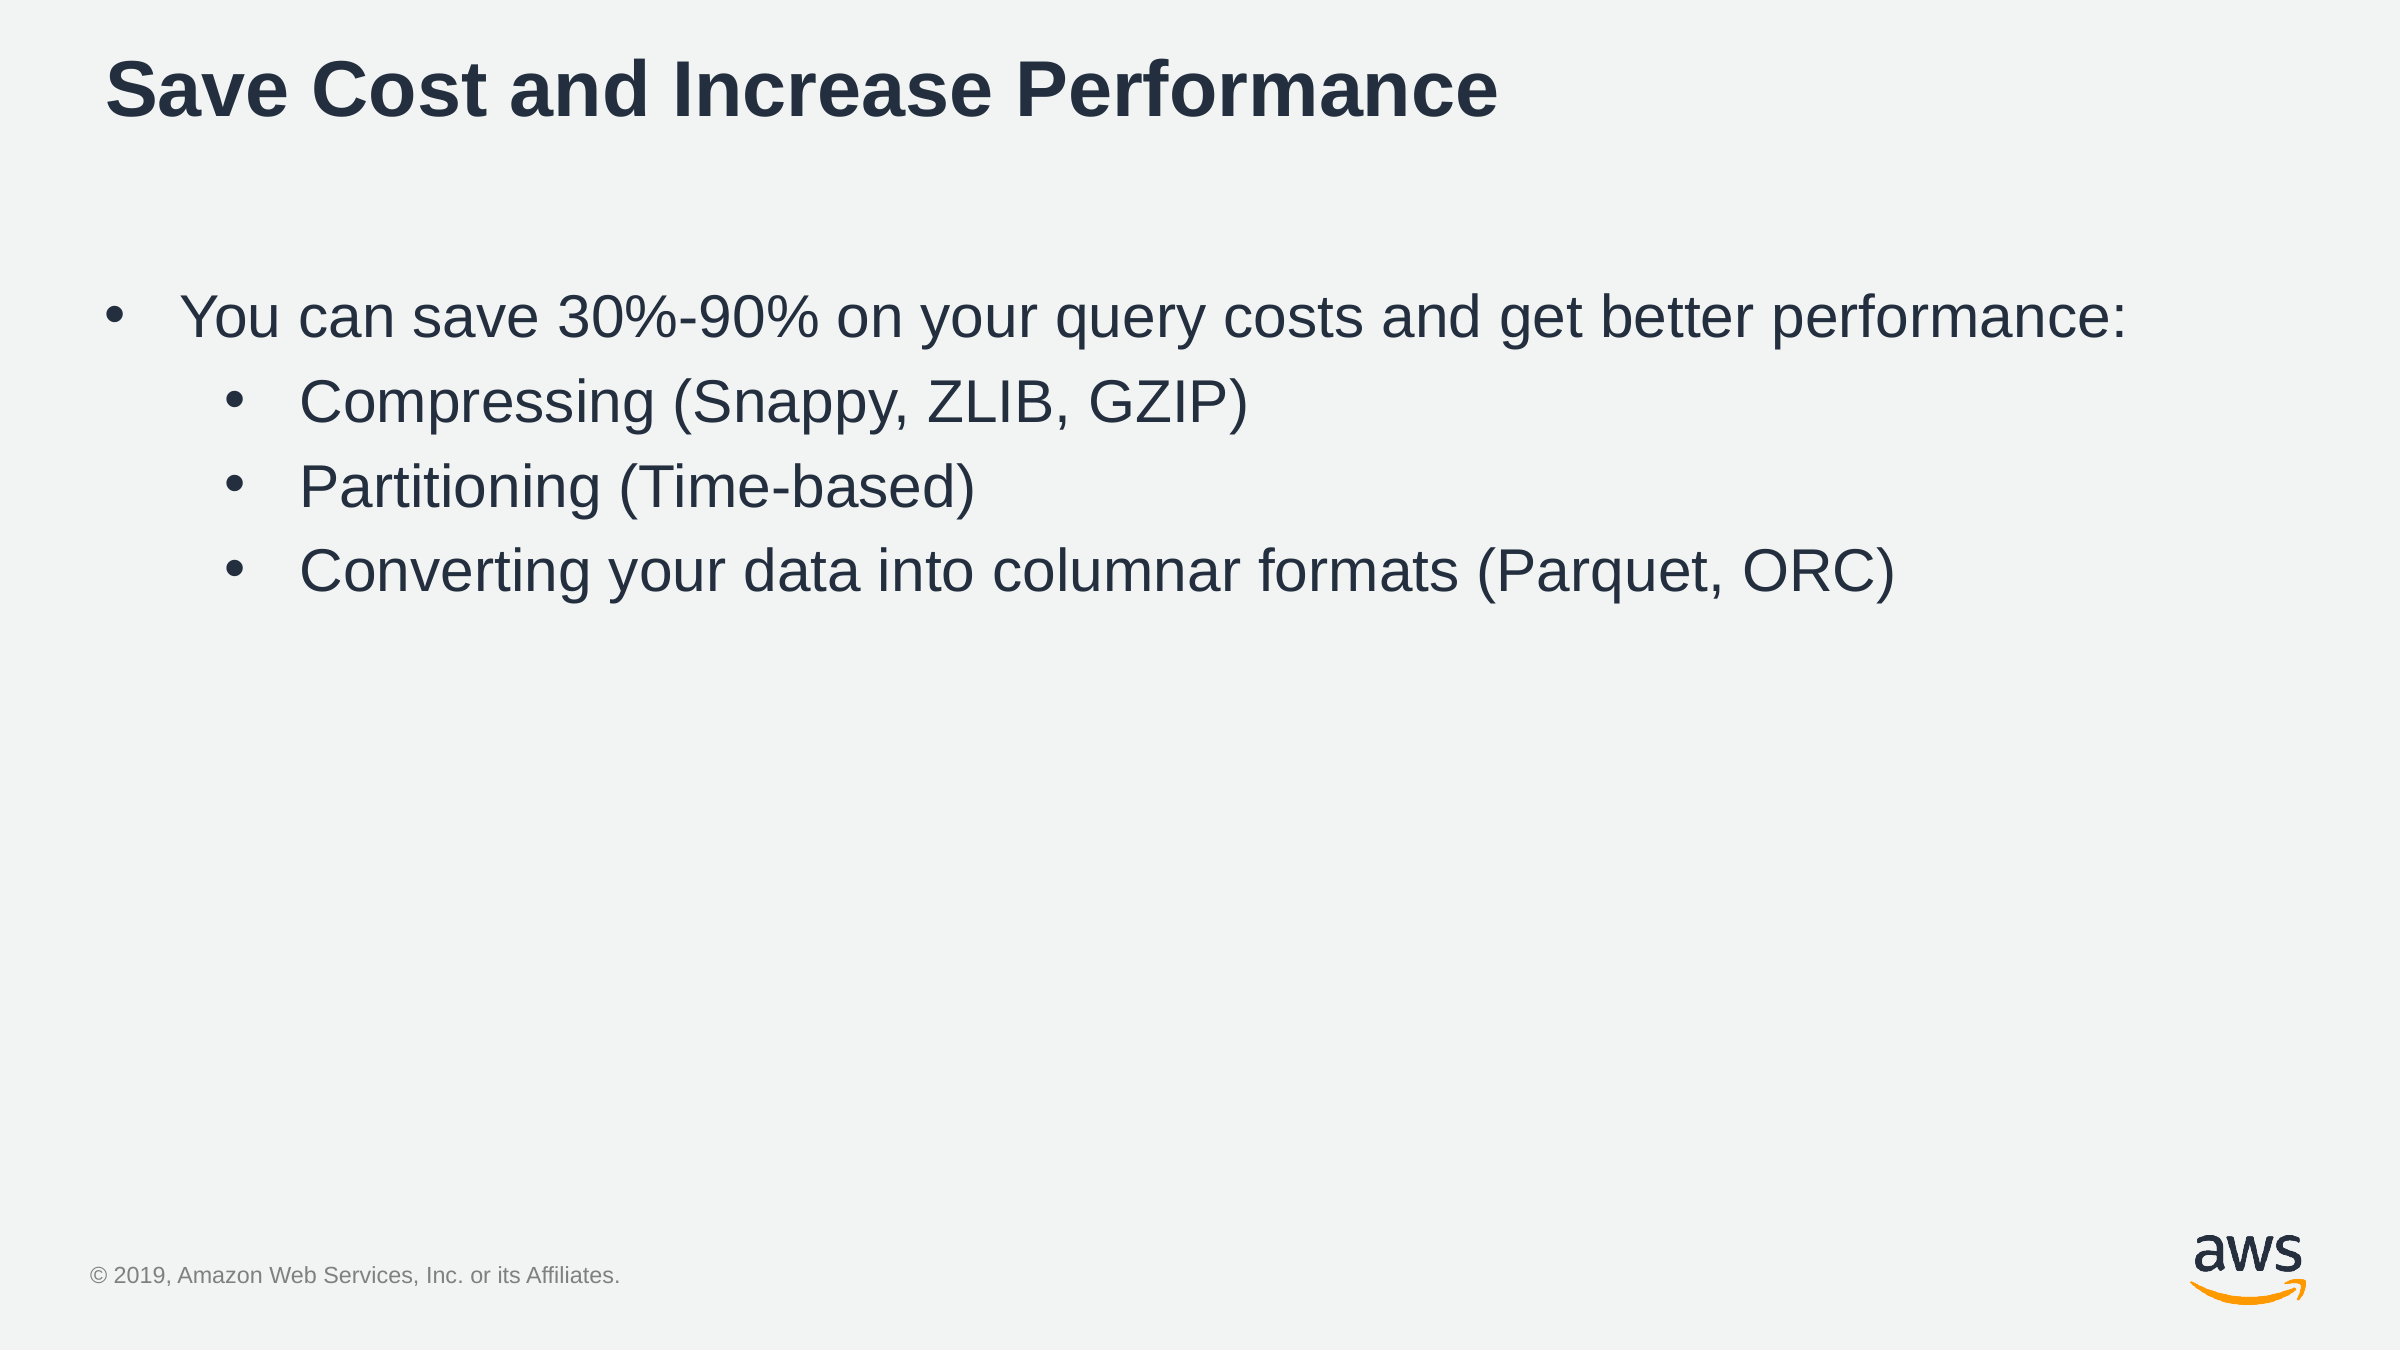

# Save Cost and Increase Performance
You can save 30%-90% on your query costs and get better performance:
Compressing (Snappy, ZLIB, GZIP)
Partitioning (Time-based)
Converting your data into columnar formats (Parquet, ORC)